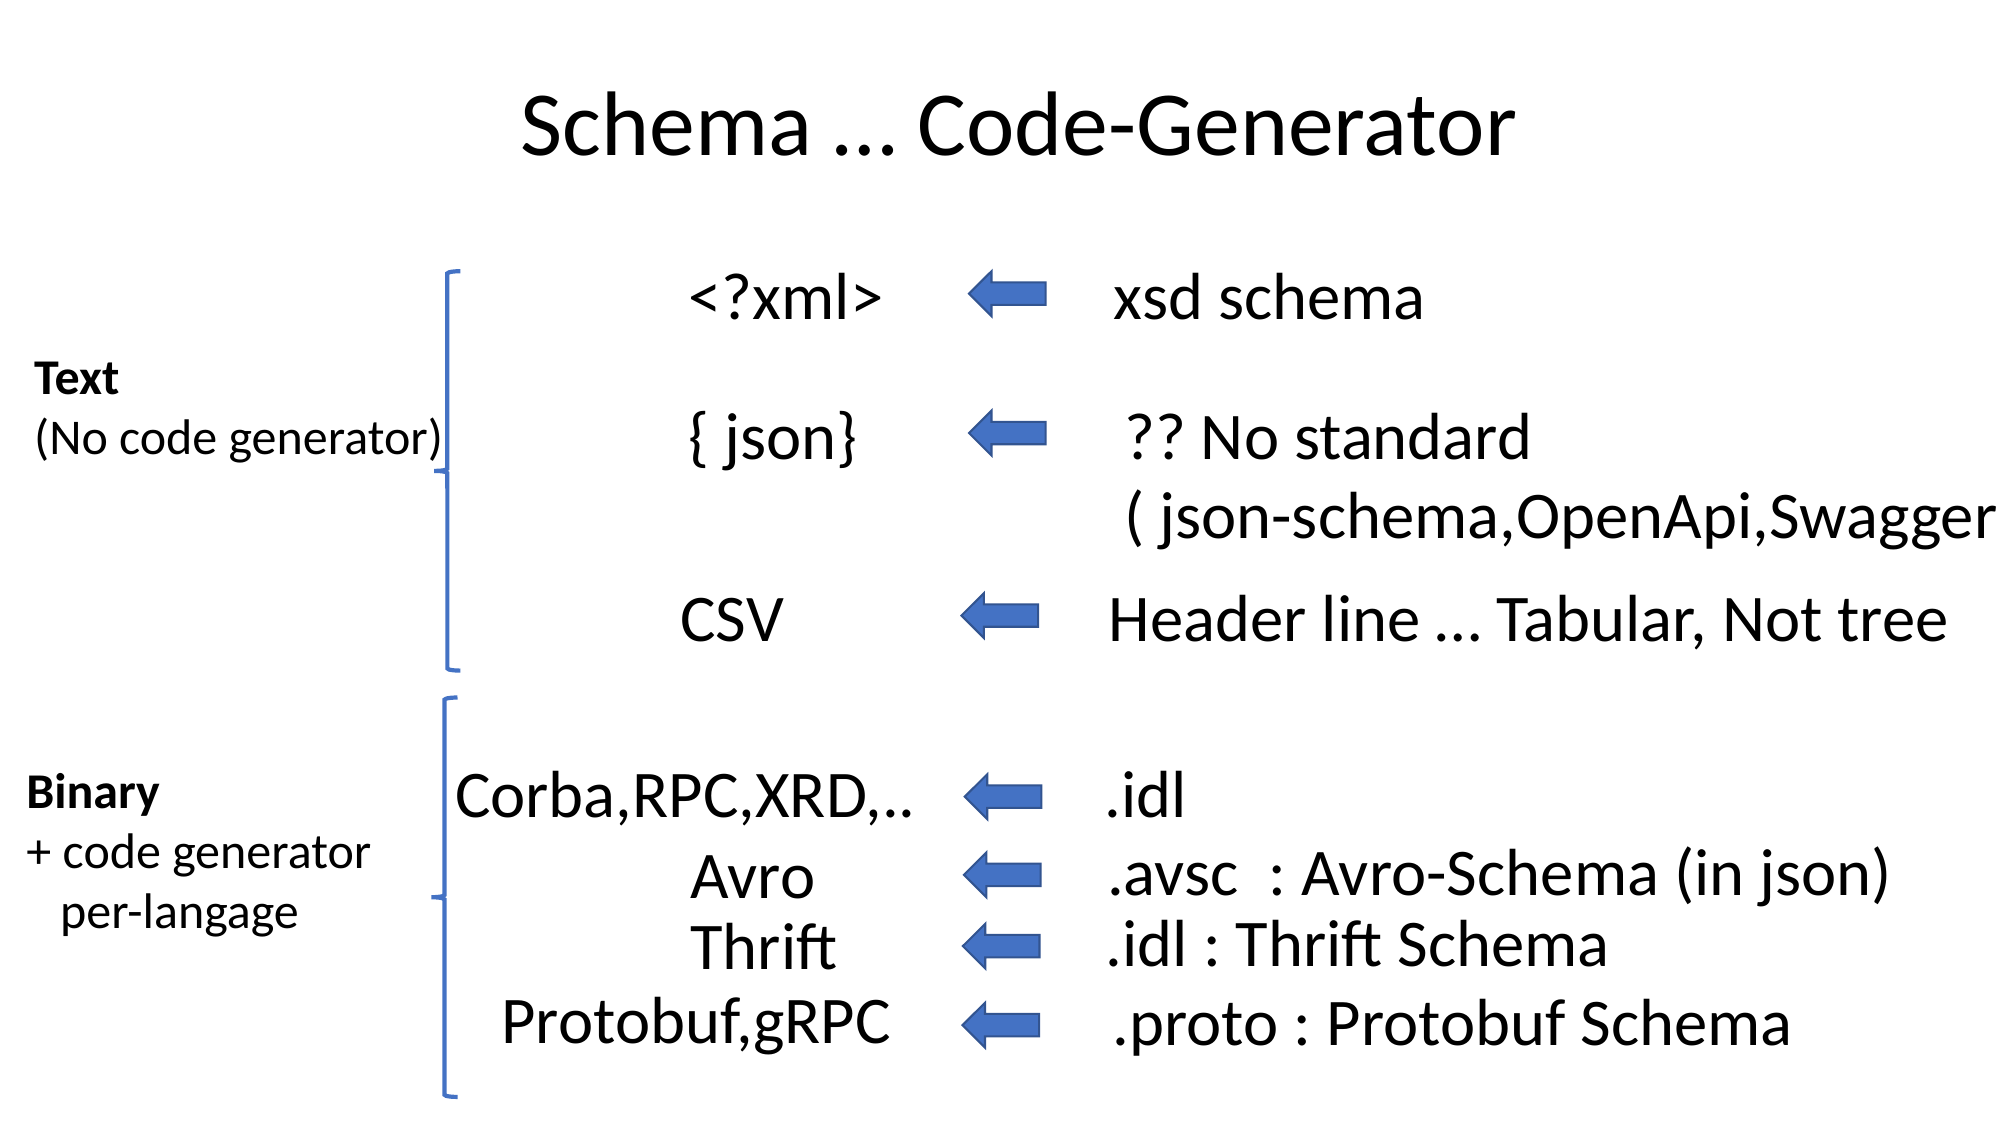

# Schema … Code-Generator
<?xml>
xsd schema

Text
(No code generator)
{ json}
?? No standard
( json-schema,OpenApi,Swagger)

CSV
Header line … Tabular, Not tree

Corba,RPC,XRD,..
.idl
Binary
+ code generator
   per-langage

.avsc  : Avro-Schema (in json)
Avro

.idl : Thrift Schema
Thrift

Protobuf,gRPC
.proto : Protobuf Schema